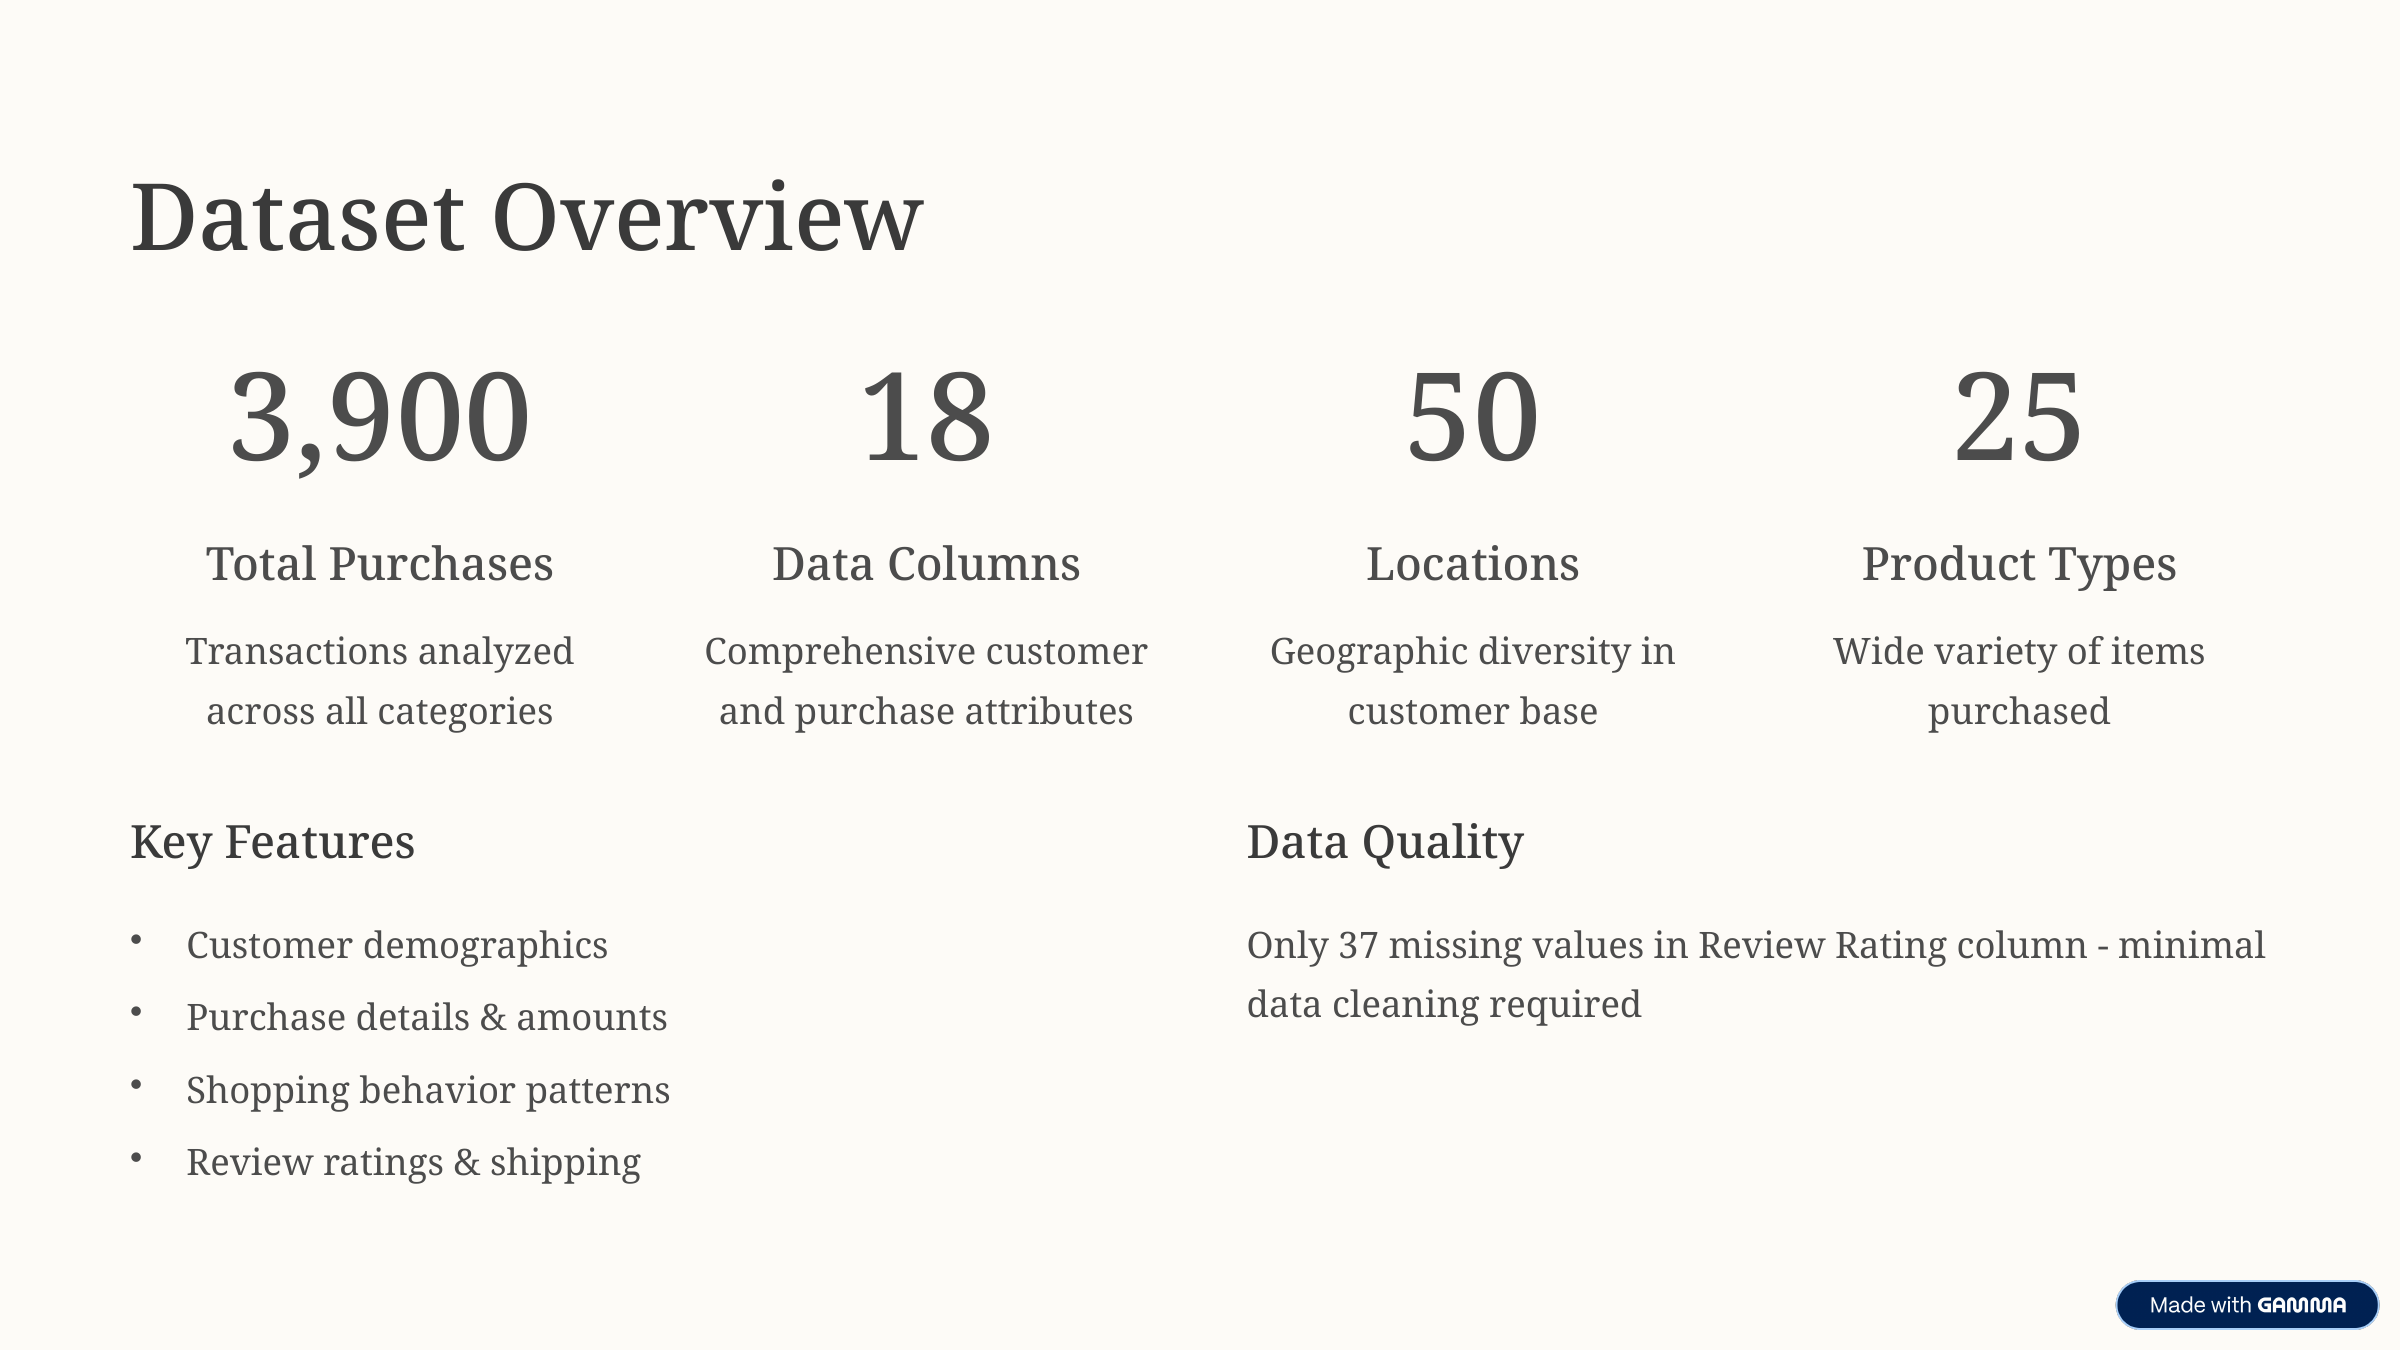

Dataset Overview
3,900
18
50
25
Total Purchases
Data Columns
Locations
Product Types
Transactions analyzed across all categories
Comprehensive customer and purchase attributes
Geographic diversity in customer base
Wide variety of items purchased
Key Features
Data Quality
Customer demographics
Only 37 missing values in Review Rating column - minimal data cleaning required
Purchase details & amounts
Shopping behavior patterns
Review ratings & shipping